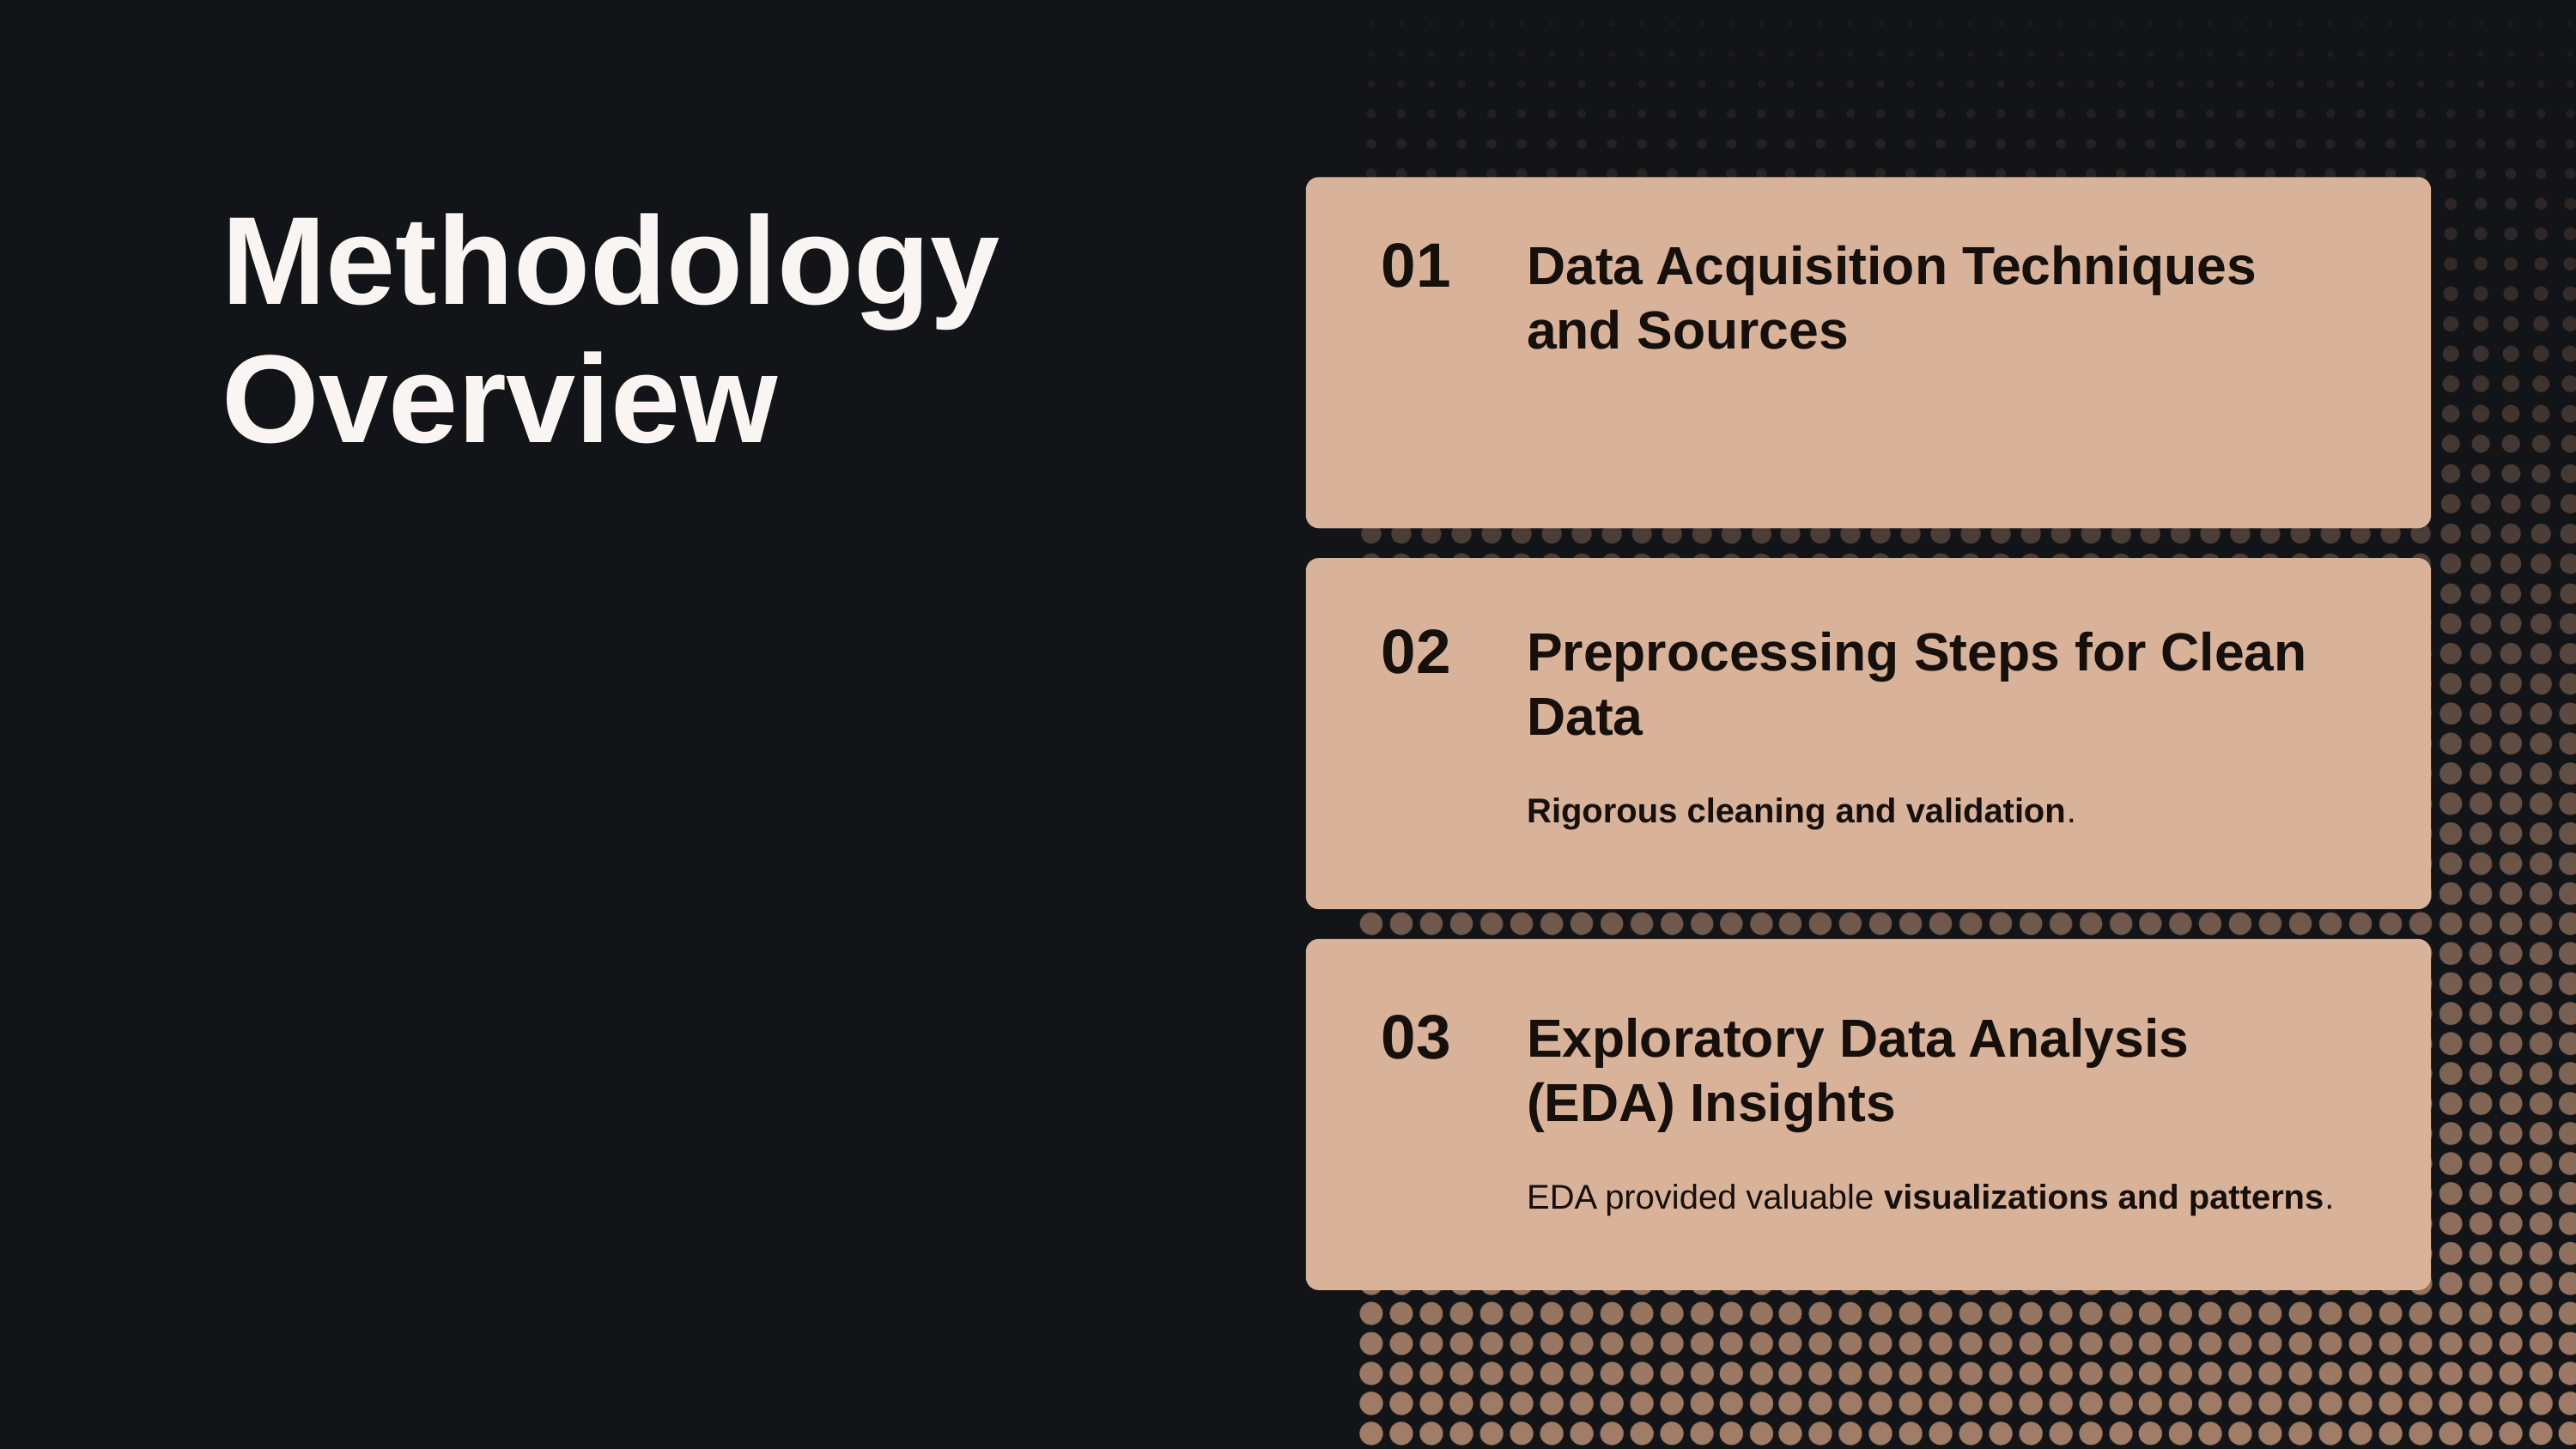

Methodology Overview
01
Data Acquisition Techniques and Sources

02
Preprocessing Steps for Clean Data
Rigorous cleaning and validation.

03
Exploratory Data Analysis (EDA) Insights
EDA provided valuable visualizations and patterns.